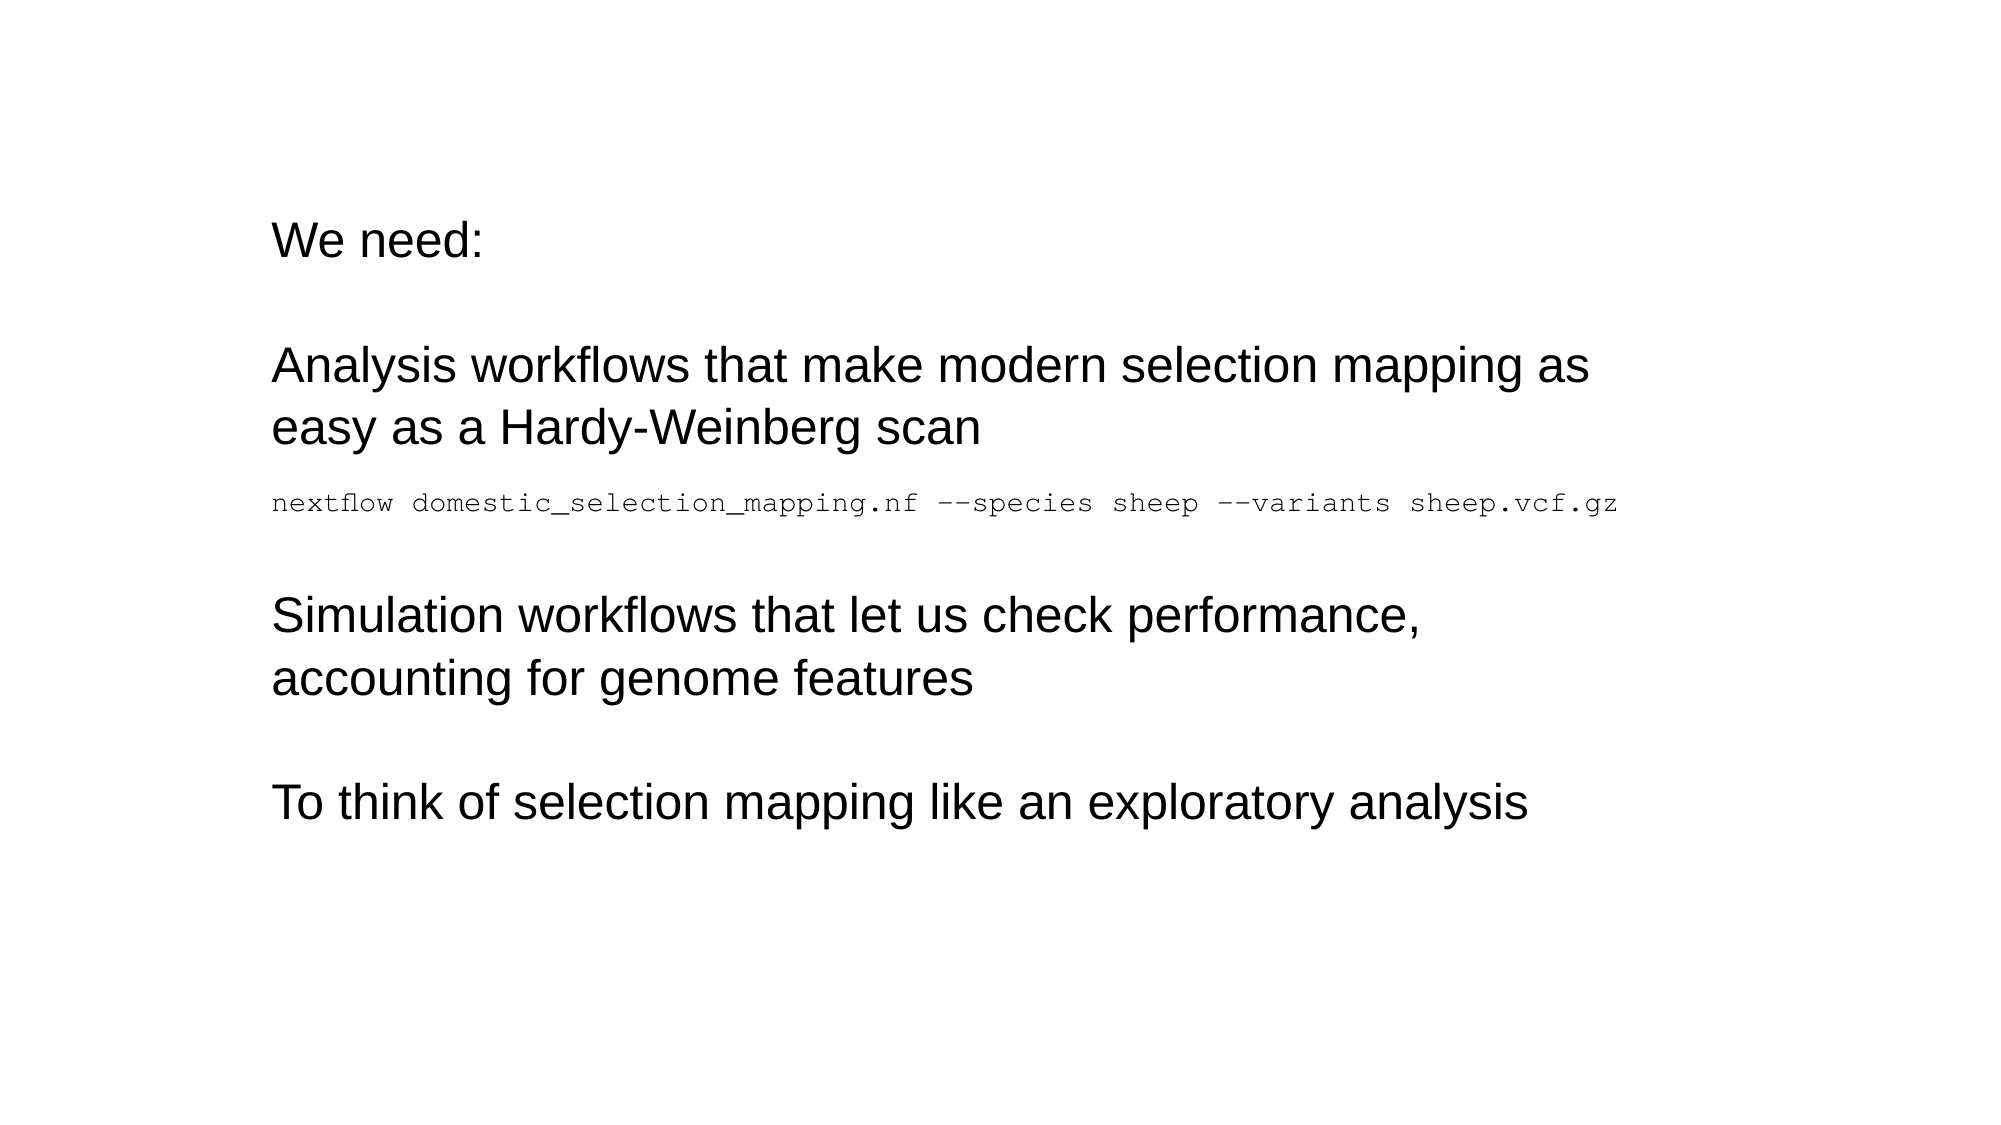

We need:

Analysis workflows that make modern selection mapping as easy as a Hardy-Weinberg scan
nextflow domestic_selection_mapping.nf --species sheep --variants sheep.vcf.gz

Simulation workflows that let us check performance, accounting for genome features

To think of selection mapping like an exploratory analysis